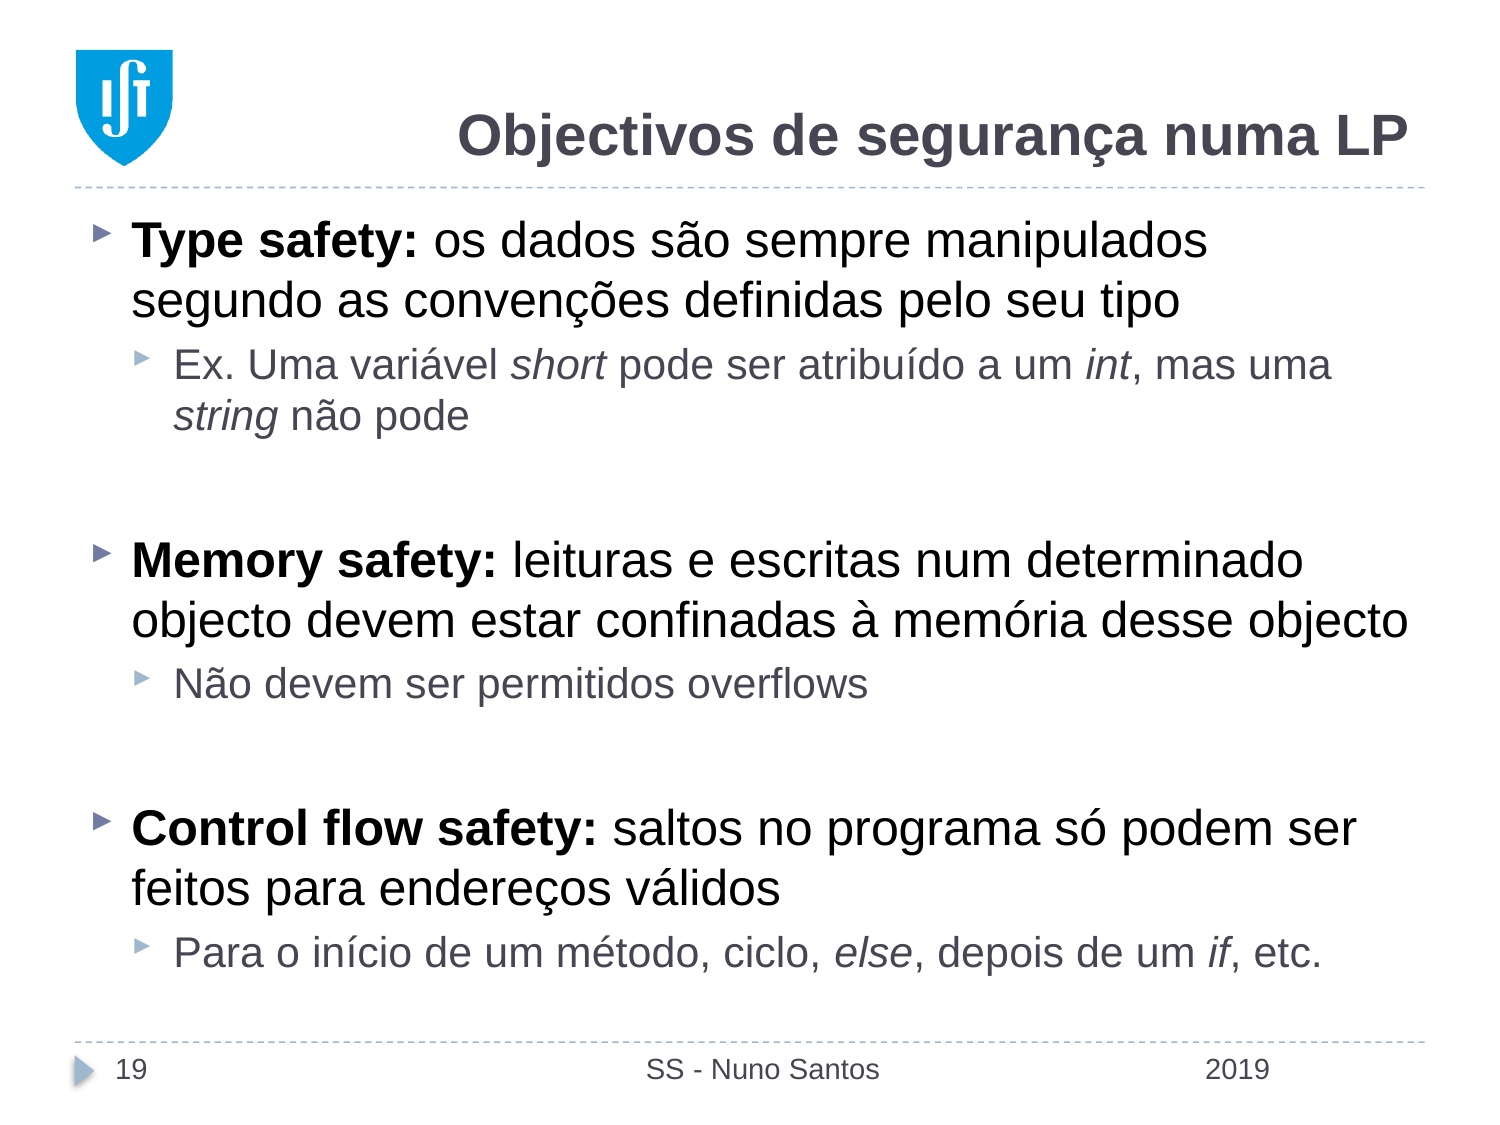

# Objectivos de segurança numa LP
Type safety: os dados são sempre manipulados segundo as convenções definidas pelo seu tipo
Ex. Uma variável short pode ser atribuído a um int, mas uma string não pode

Memory safety: leituras e escritas num determinado objecto devem estar confinadas à memória desse objecto
Não devem ser permitidos overflows

Control flow safety: saltos no programa só podem ser feitos para endereços válidos
Para o início de um método, ciclo, else, depois de um if, etc.
19
SS - Nuno Santos
2019